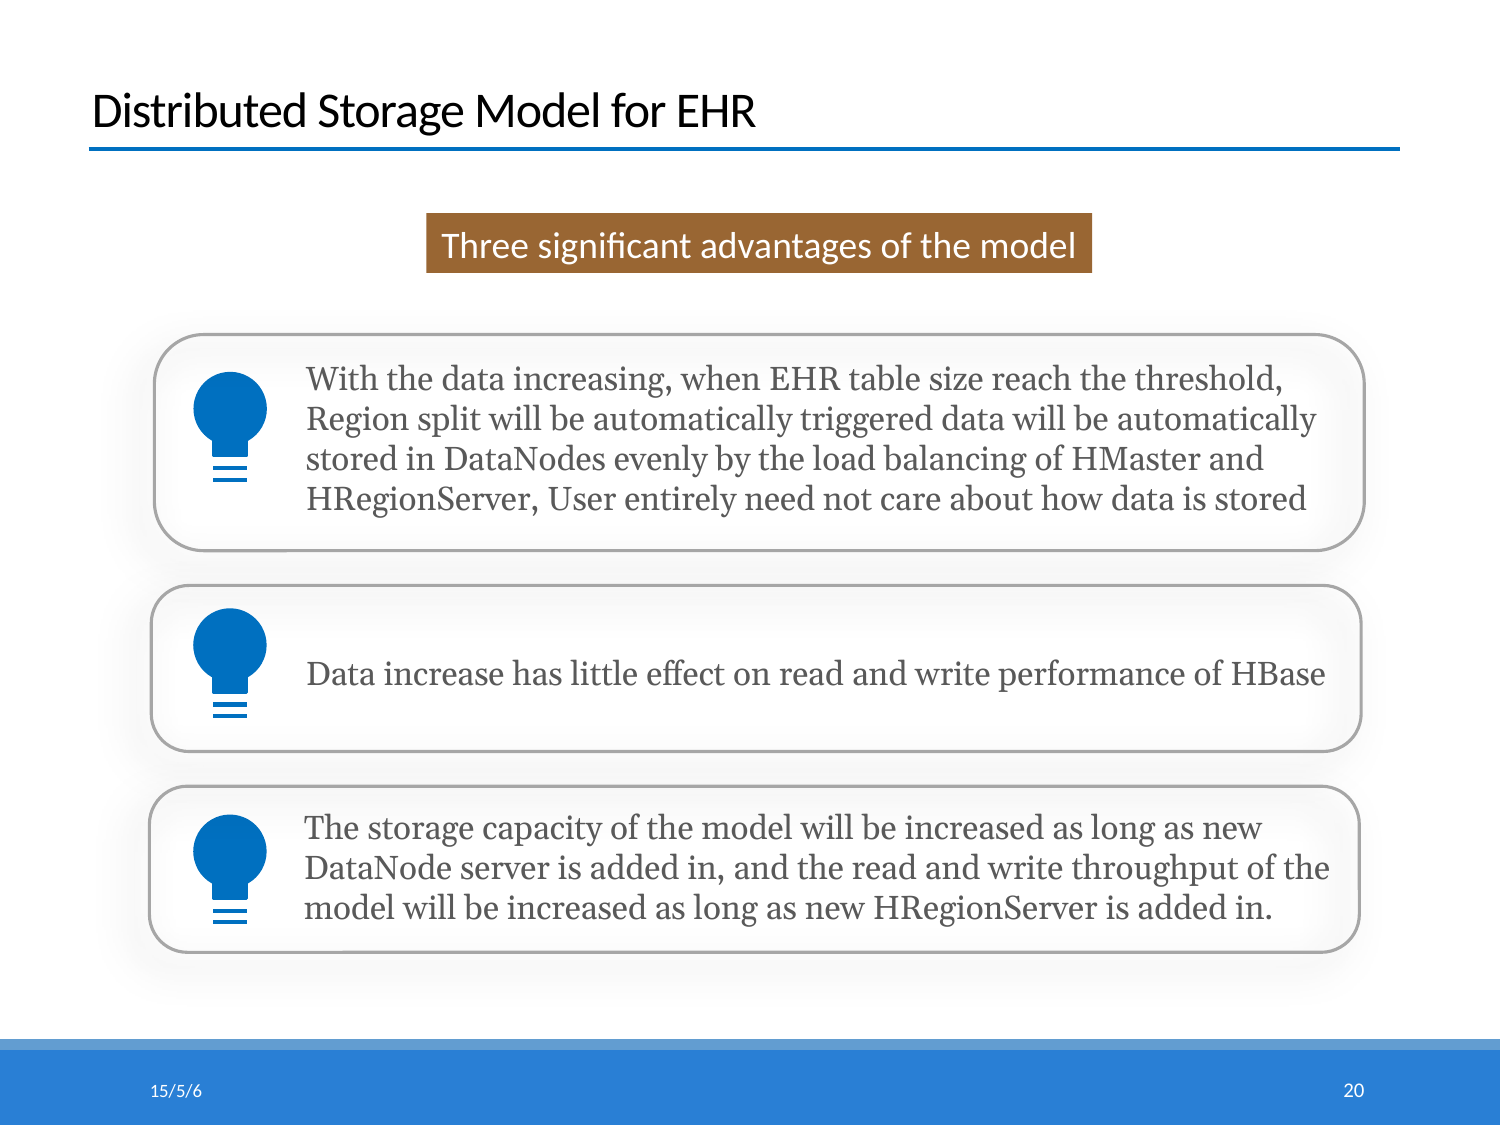

# Distributed Storage Model for EHR
Three significant advantages of the model

With the data increasing, when EHR table size reach the threshold, Region split will be automatically triggered data will be automatically stored in DataNodes evenly by the load balancing of HMaster and HRegionServer, User entirely need not care about how data is stored

Data increase has little effect on read and write performance of HBase

The storage capacity of the model will be increased as long as new DataNode server is added in, and the read and write throughput of the model will be increased as long as new HRegionServer is added in.

15/5/6
20